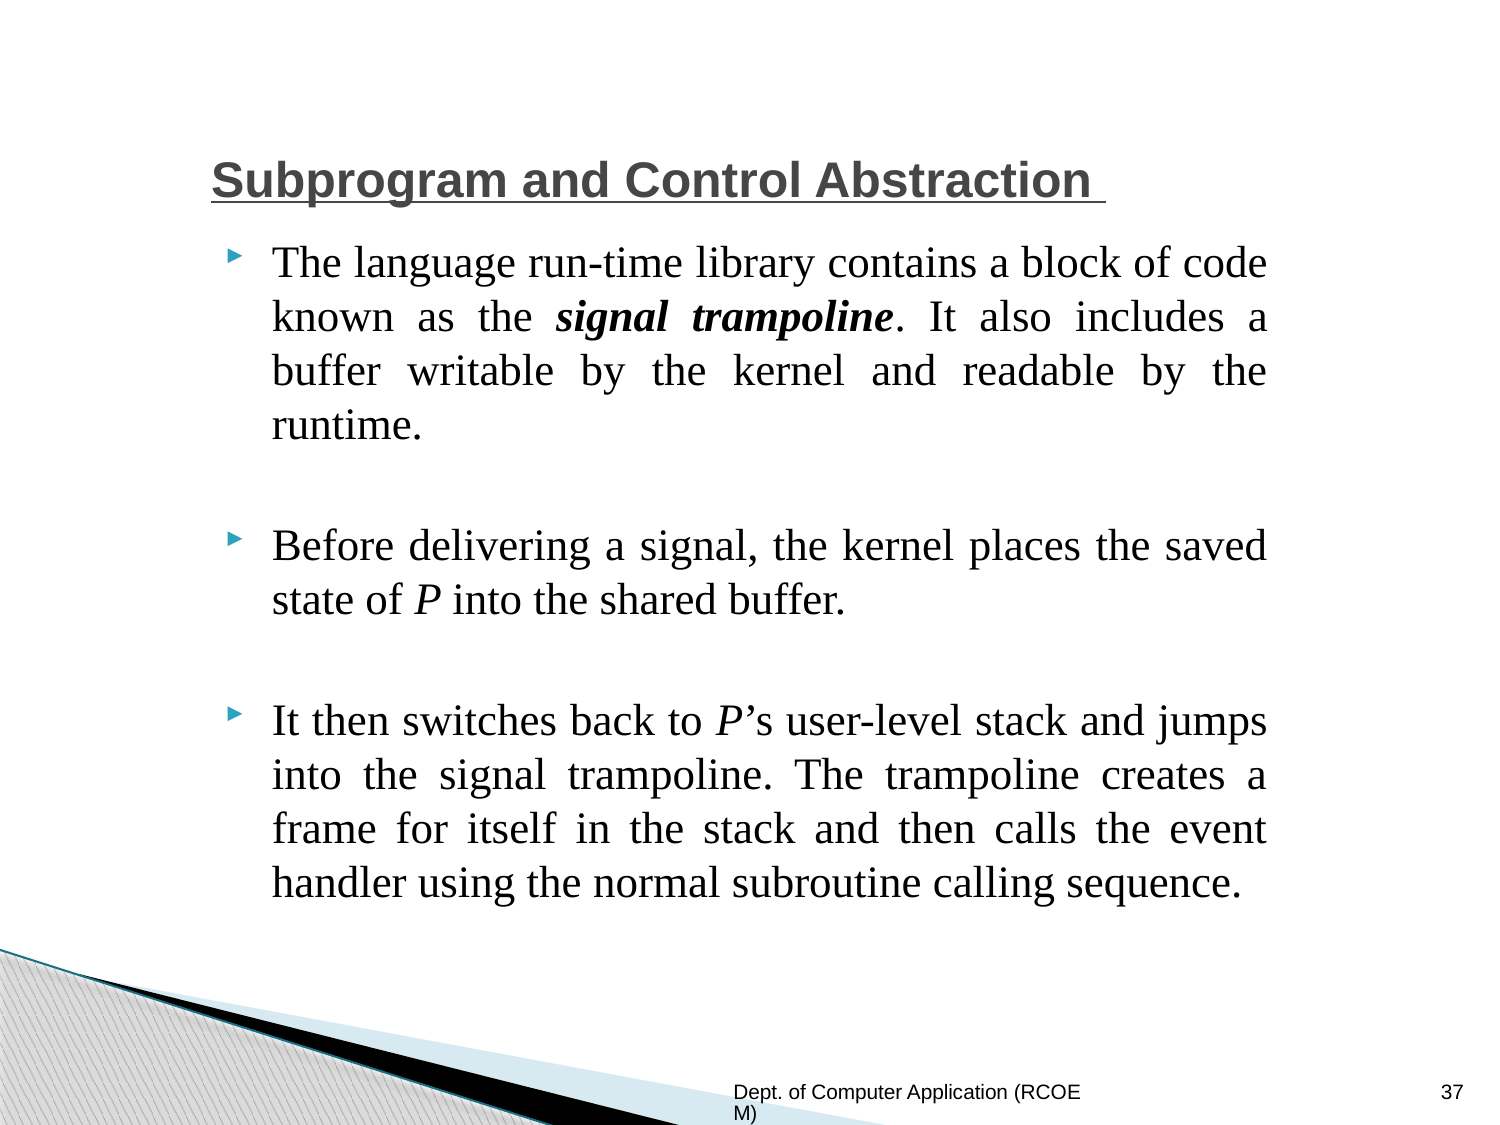

# Subprogram and Control Abstraction
The language run-time library contains a block of code known as the signal trampoline. It also includes a buffer writable by the kernel and readable by the runtime.

Before delivering a signal, the kernel places the saved state of P into the shared buffer.

It then switches back to P’s user-level stack and jumps into the signal trampoline. The trampoline creates a frame for itself in the stack and then calls the event handler using the normal subroutine calling sequence.

Dept. of Computer Application (RCOEM)
37